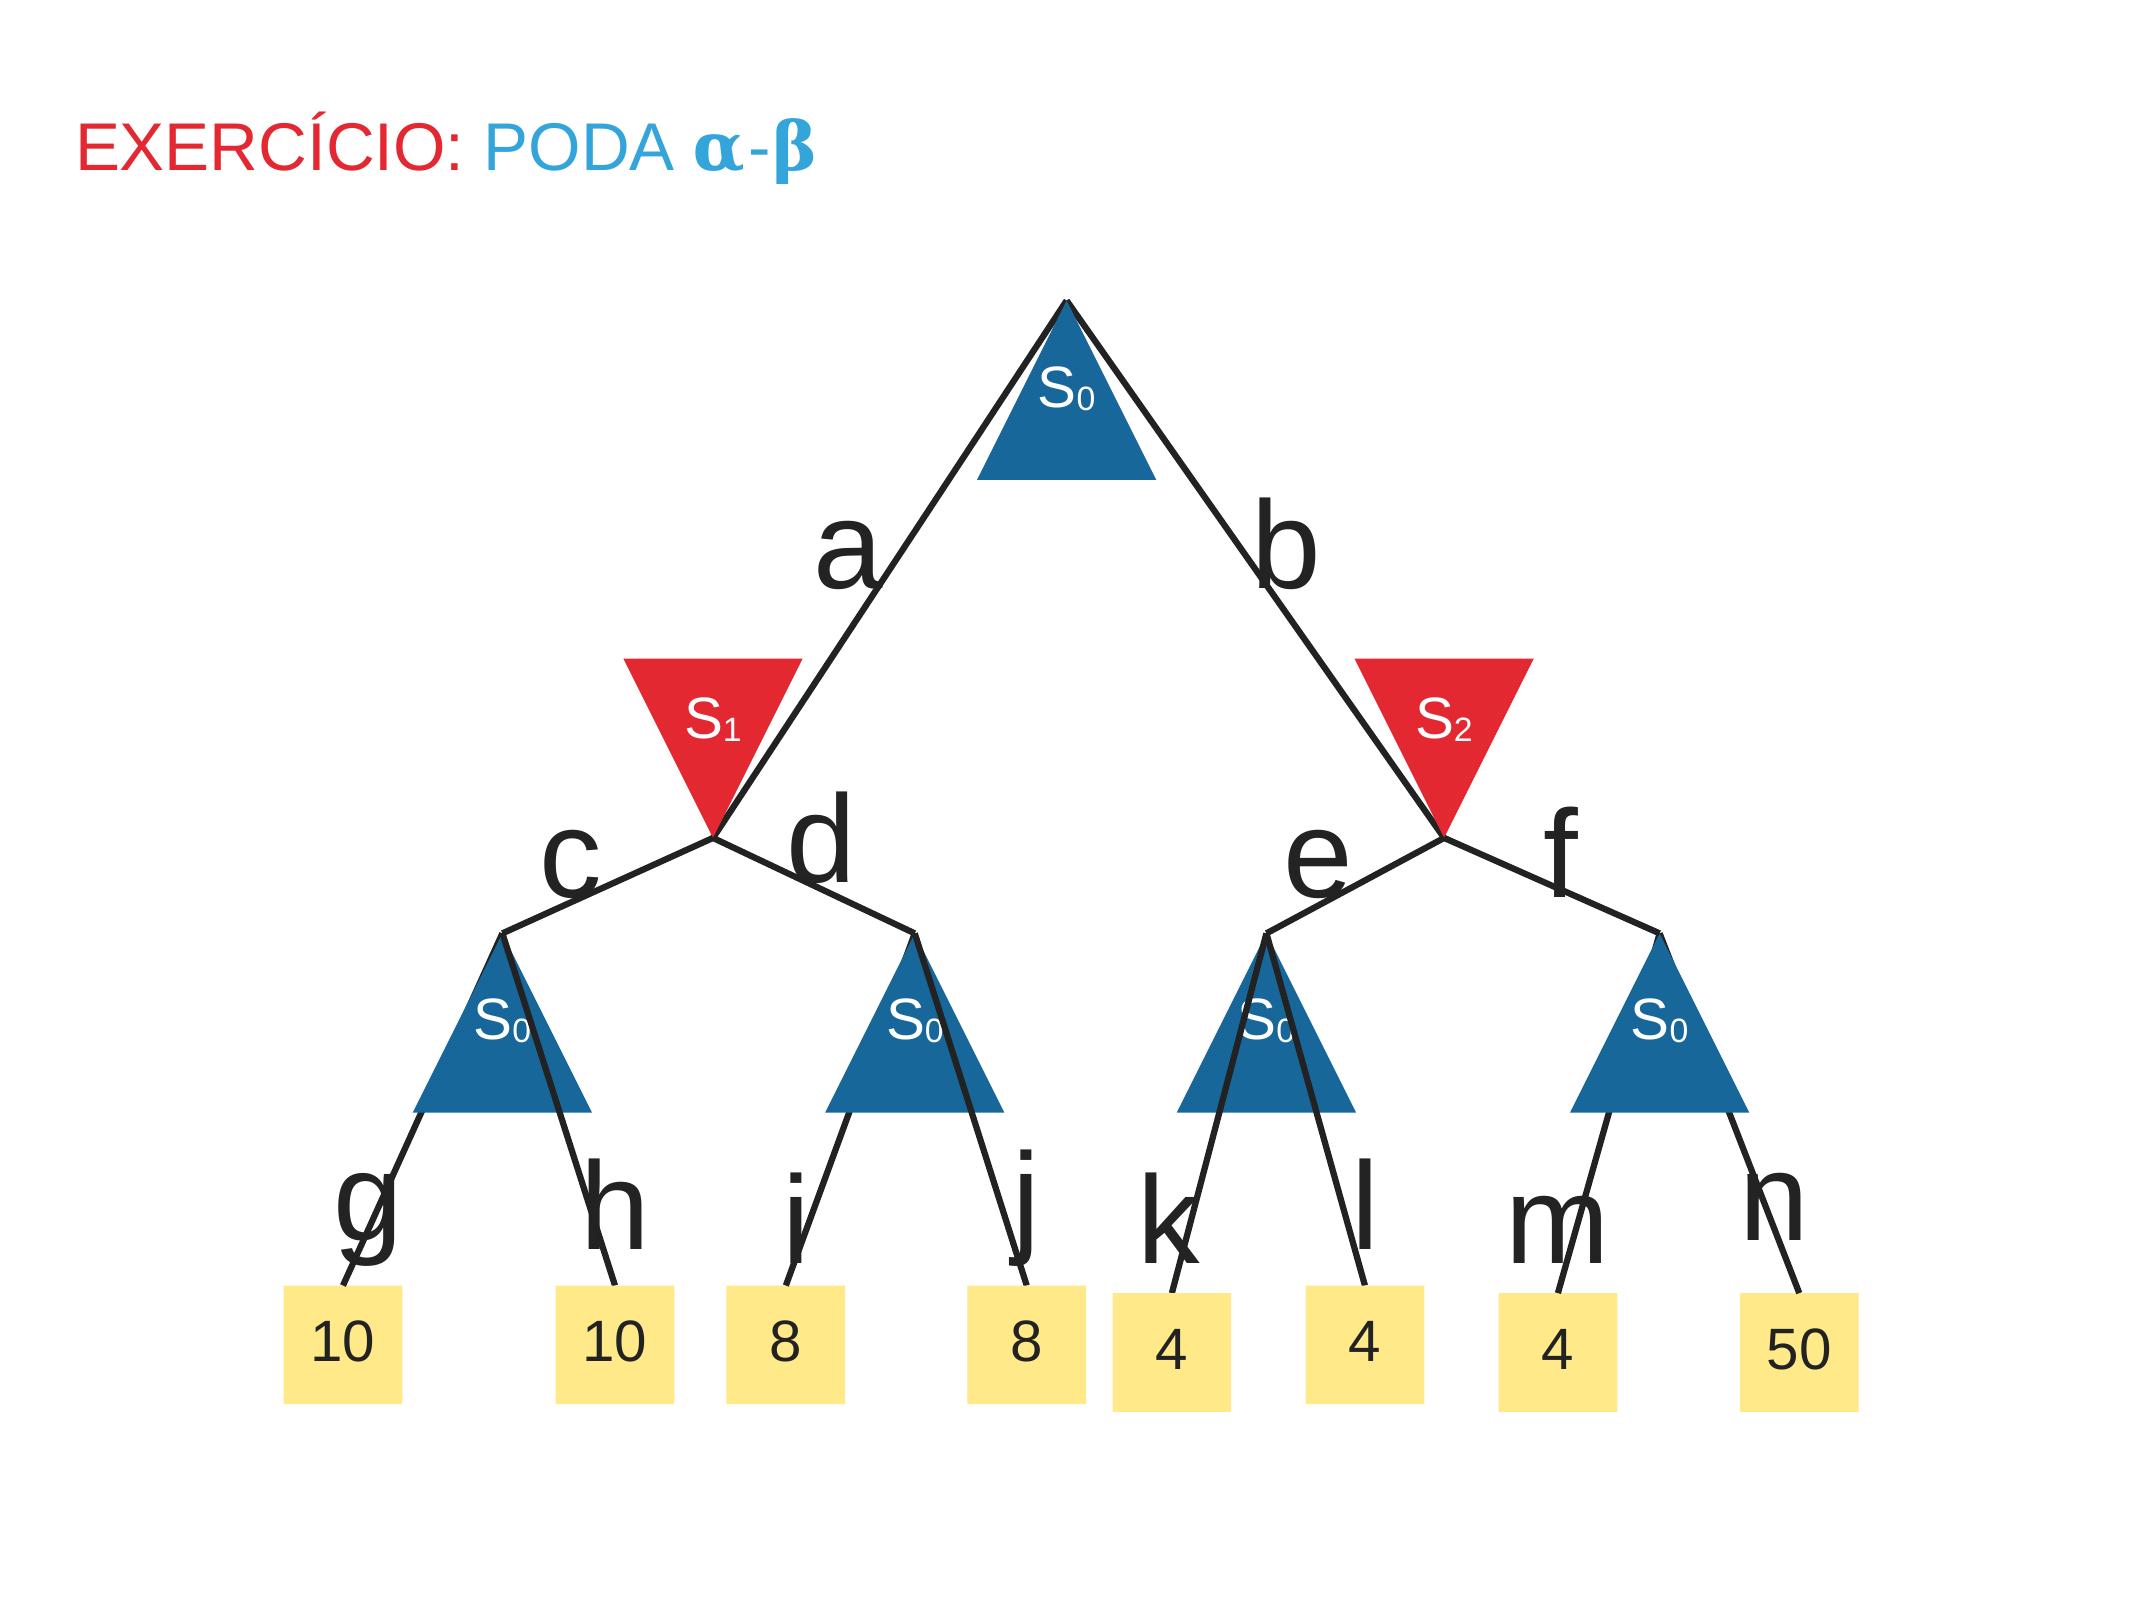

# exercício: poda 𝛂-𝛃
s0
a
b

s1
s2
d
c
e
f
s0
s0
s0
s0
g
j
n
h
l
i
k
m
10
10
8
8
4
4
4
50